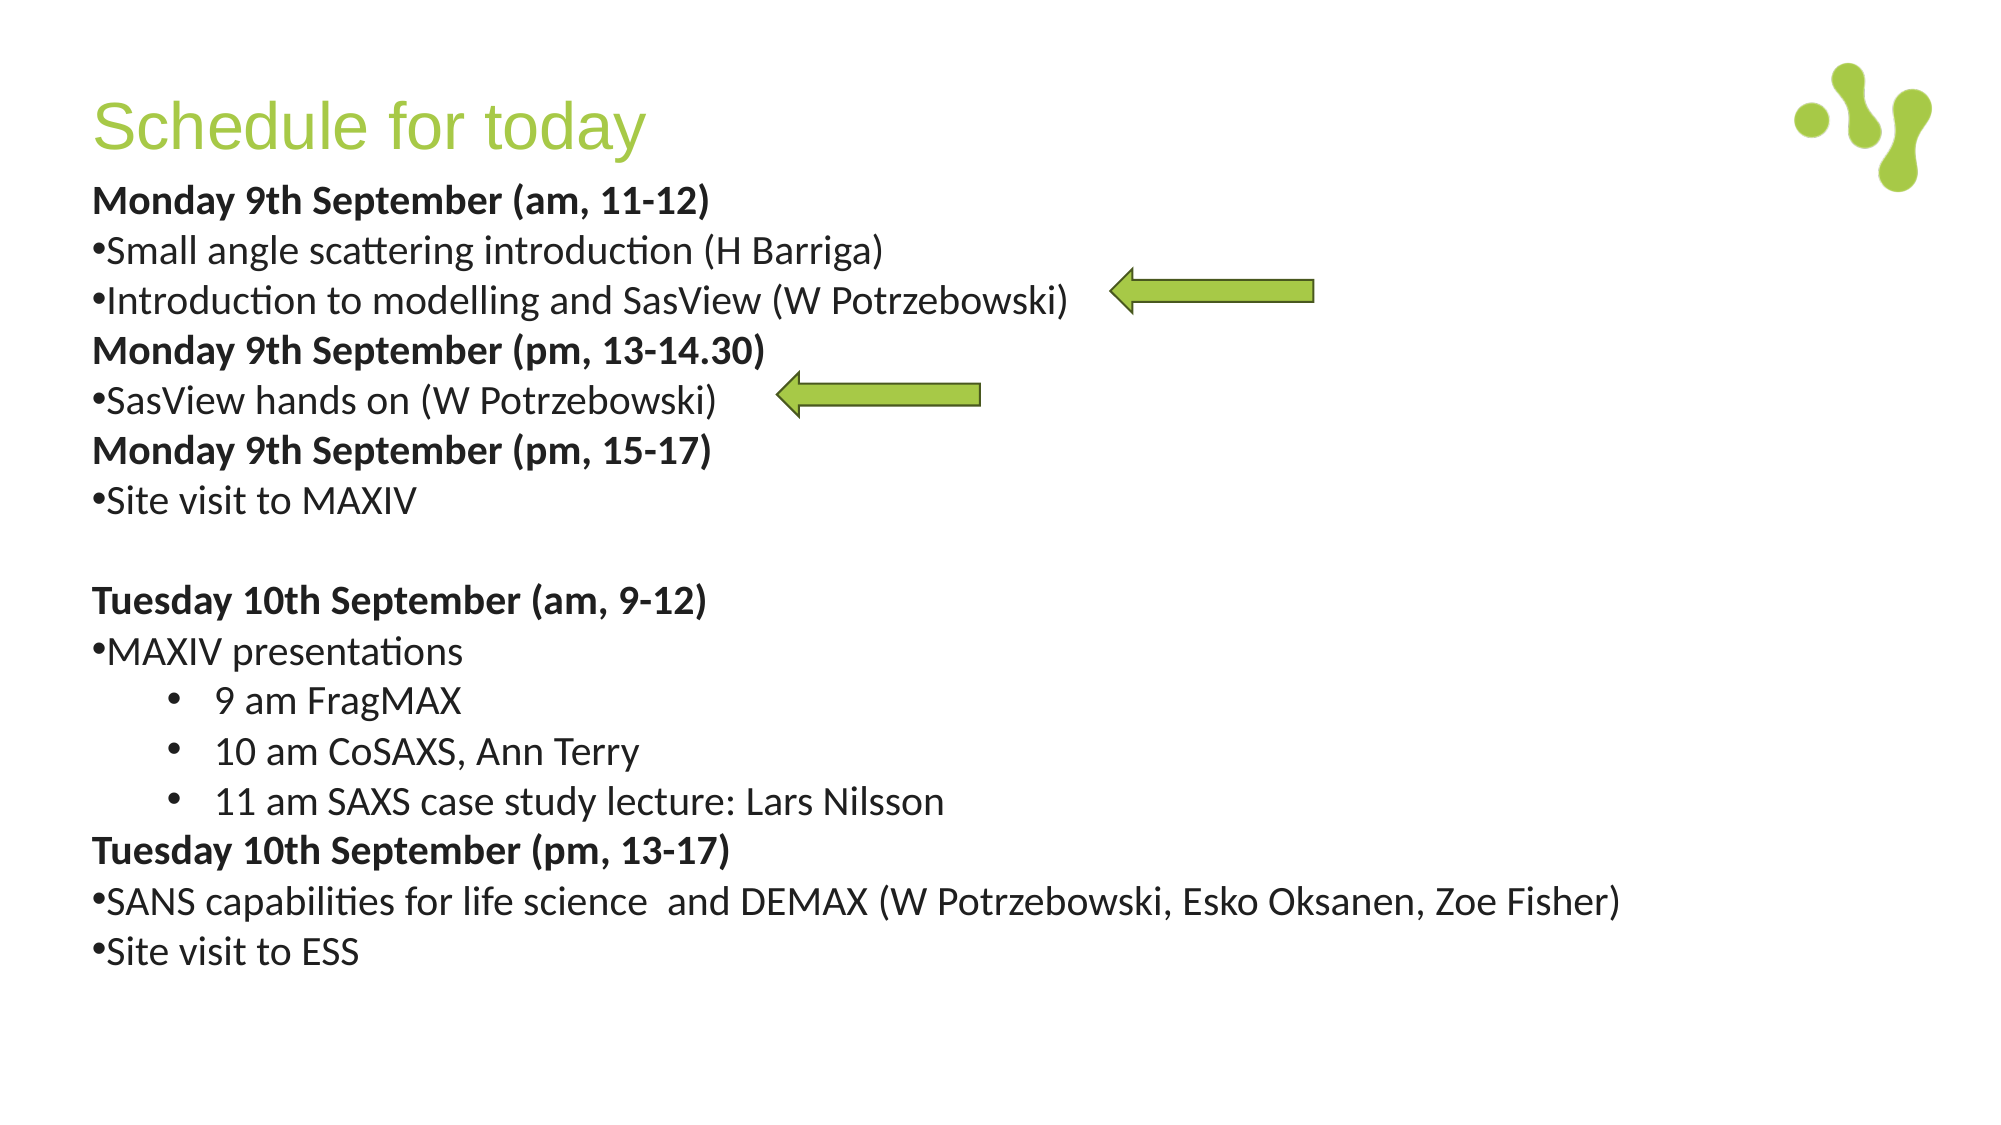

# Schedule for today
Monday 9th September (am, 11-12)
Small angle scattering introduction (H Barriga)
Introduction to modelling and SasView (W Potrzebowski)
Monday 9th September (pm, 13-14.30)
SasView hands on (W Potrzebowski)
Monday 9th September (pm, 15-17)
Site visit to MAXIV

Tuesday 10th September (am, 9-12)
MAXIV presentations
9 am FragMAX
10 am CoSAXS, Ann Terry
11 am SAXS case study lecture: Lars Nilsson
Tuesday 10th September (pm, 13-17)
SANS capabilities for life science  and DEMAX (W Potrzebowski, Esko Oksanen, Zoe Fisher)
Site visit to ESS